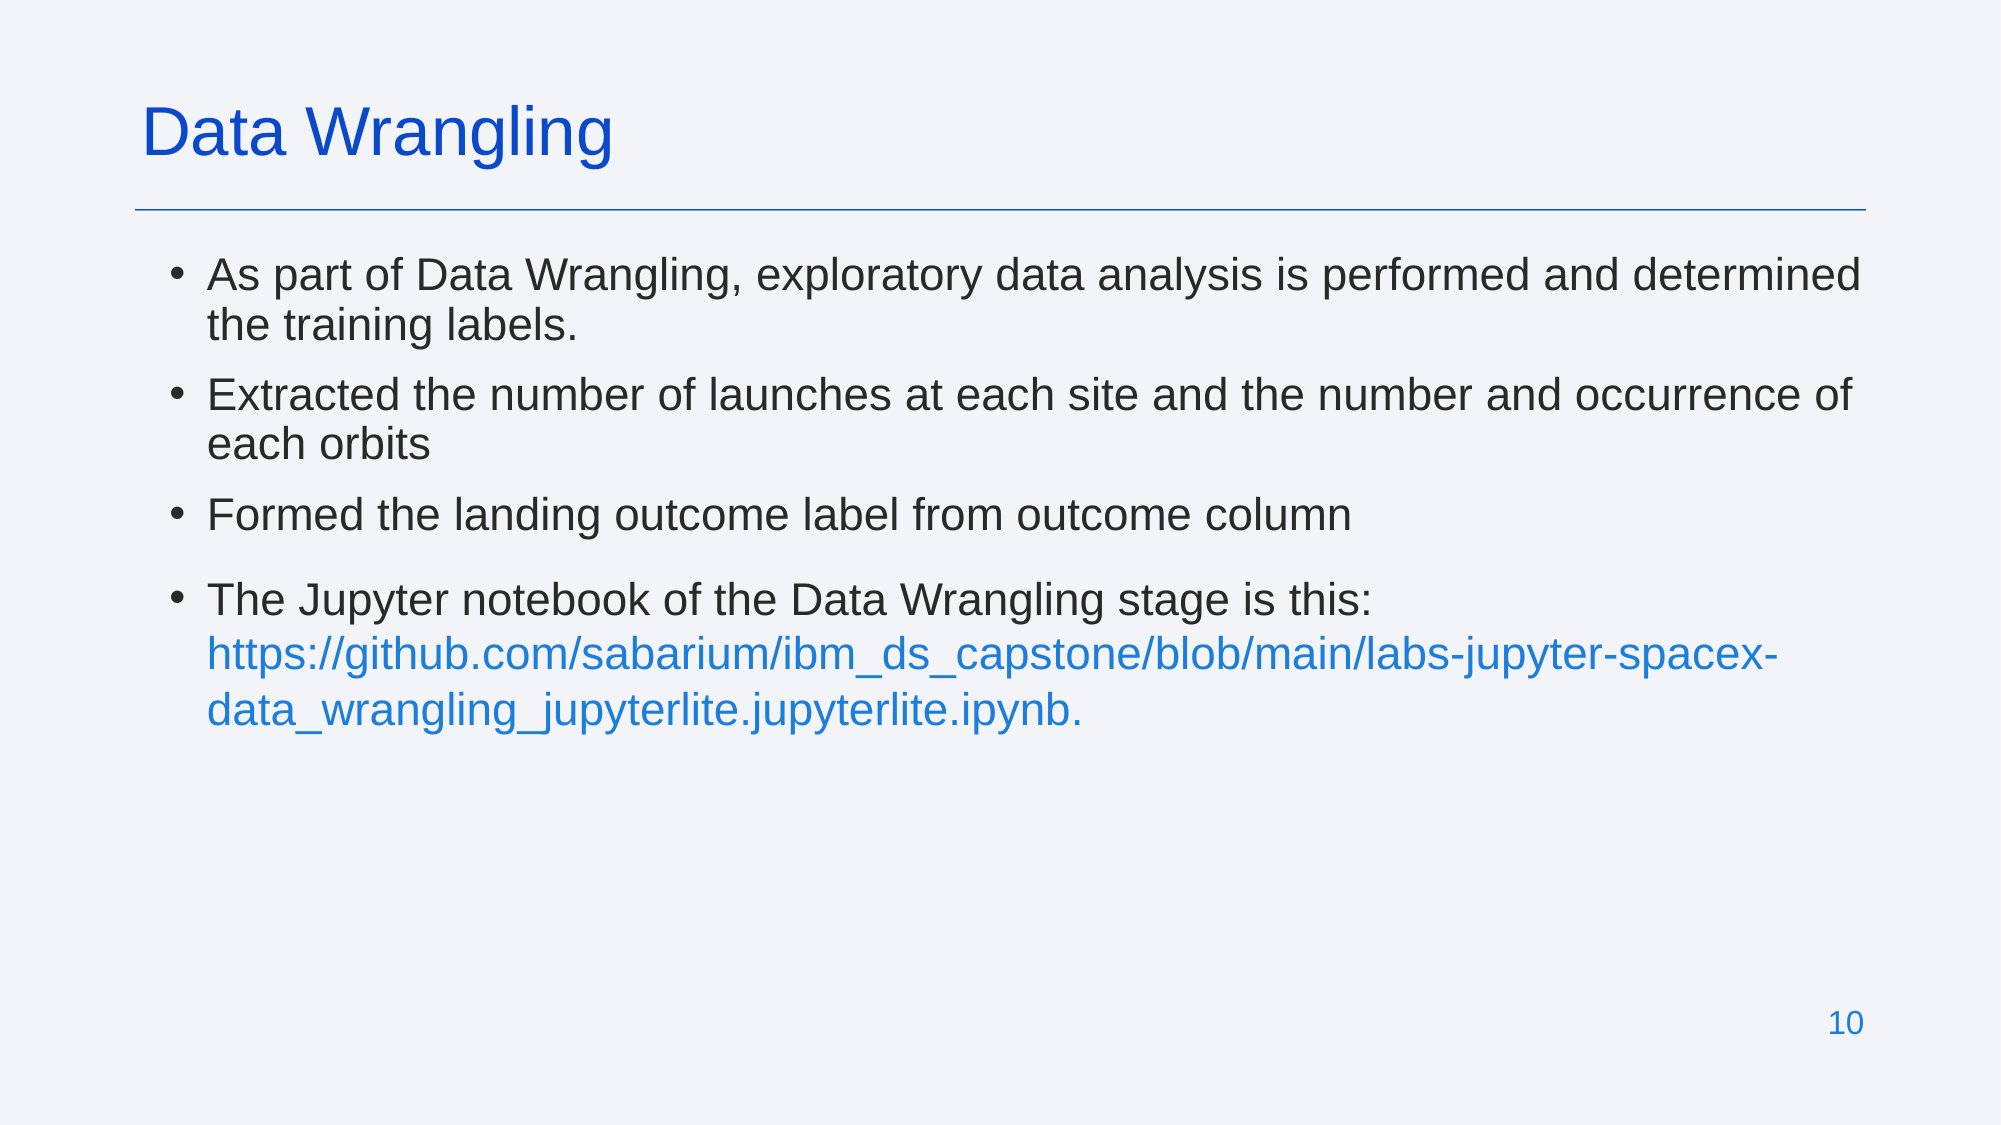

Data Wrangling
As part of Data Wrangling, exploratory data analysis is performed and determined the training labels.
Extracted the number of launches at each site and the number and occurrence of each orbits
Formed the landing outcome label from outcome column
The Jupyter notebook of the Data Wrangling stage is this: https://github.com/sabarium/ibm_ds_capstone/blob/main/labs-jupyter-spacex-data_wrangling_jupyterlite.jupyterlite.ipynb.

10